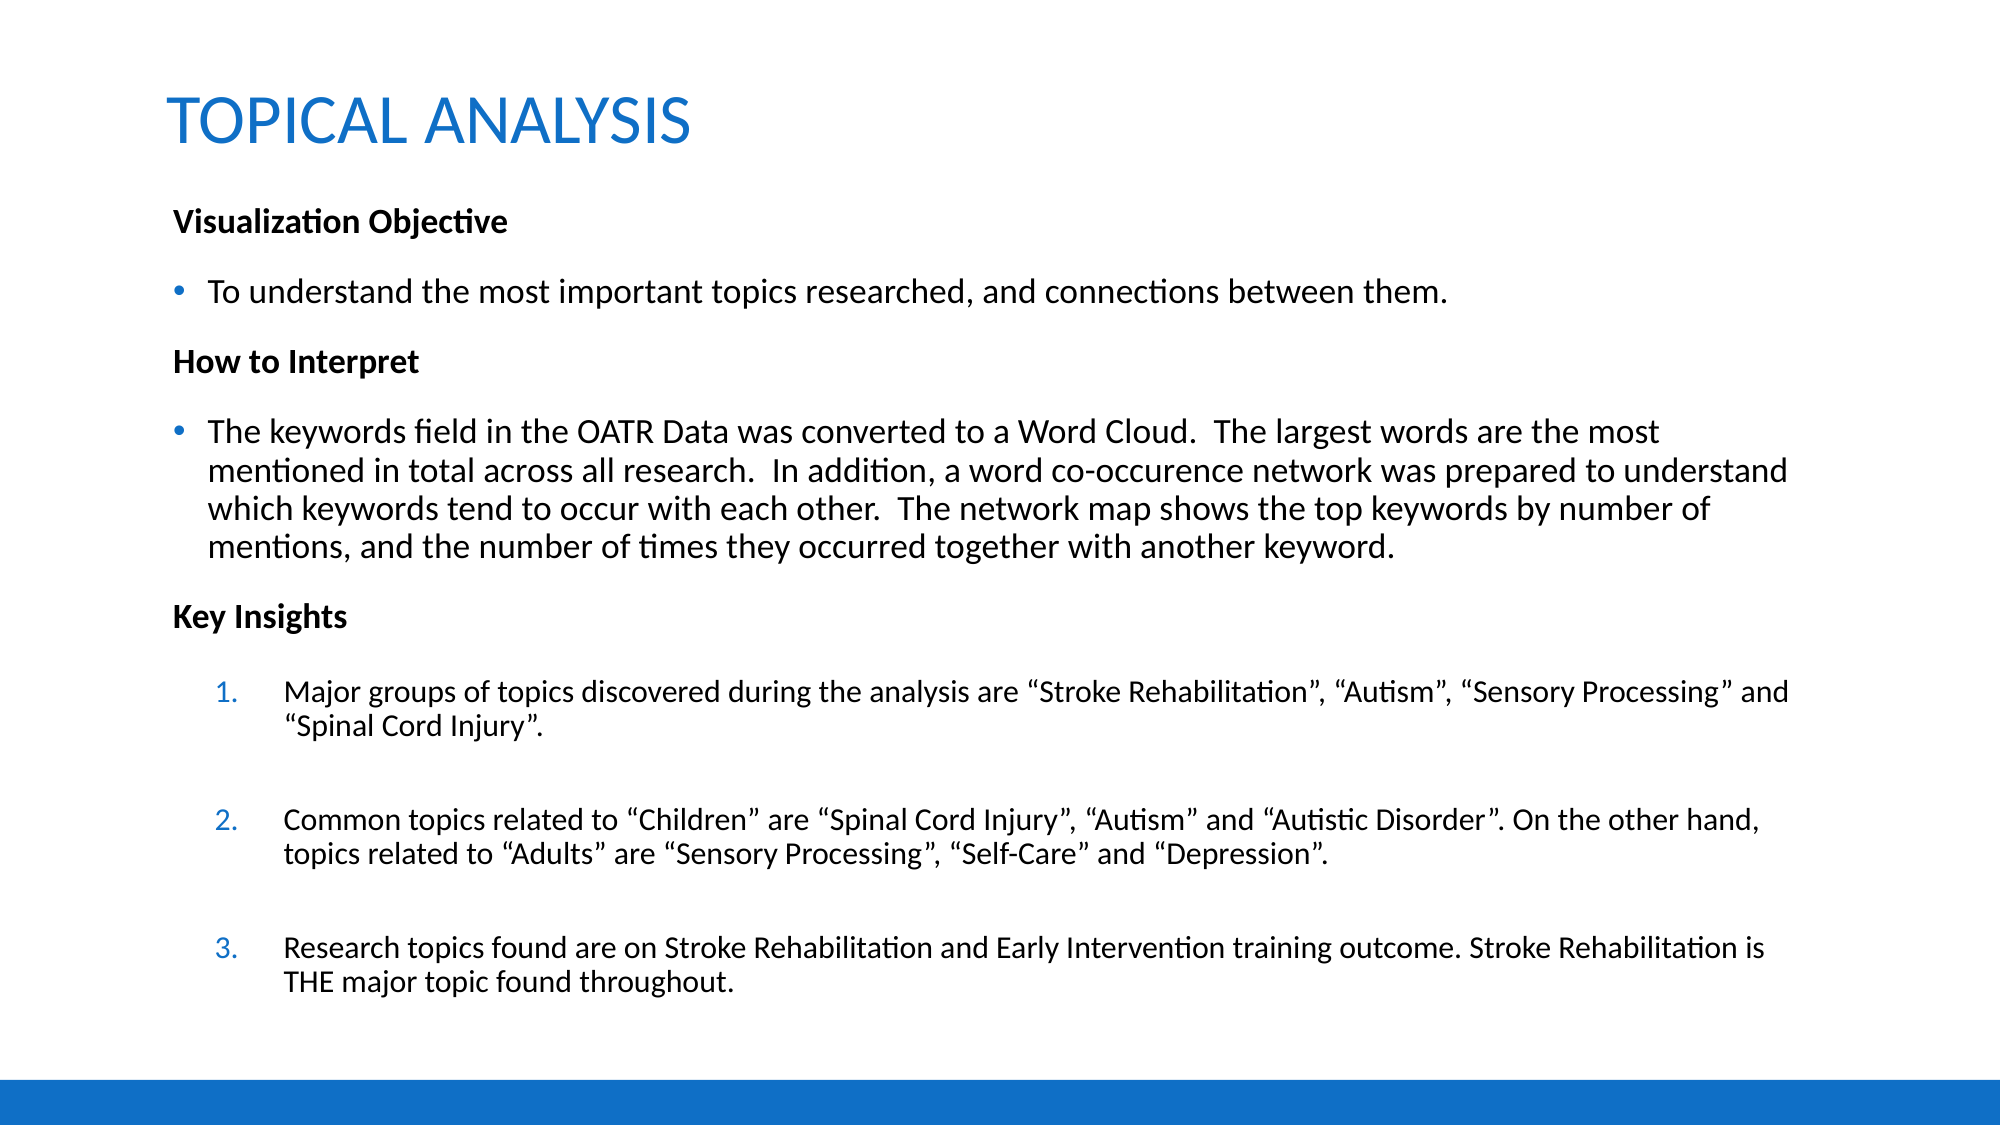

# Topical Analysis
Visualization Objective
To understand the most important topics researched, and connections between them.
How to Interpret
The keywords field in the OATR Data was converted to a Word Cloud.  The largest words are the most mentioned in total across all research.  In addition, a word co-occurence network was prepared to understand which keywords tend to occur with each other.  The network map shows the top keywords by number of mentions, and the number of times they occurred together with another keyword.
Key Insights
Major groups of topics discovered during the analysis are “Stroke Rehabilitation”, “Autism”, “Sensory Processing” and “Spinal Cord Injury”.

Common topics related to “Children” are “Spinal Cord Injury”, “Autism” and “Autistic Disorder”. On the other hand, topics related to “Adults” are “Sensory Processing”, “Self-Care” and “Depression”.

Research topics found are on Stroke Rehabilitation and Early Intervention training outcome. Stroke Rehabilitation is THE major topic found throughout.